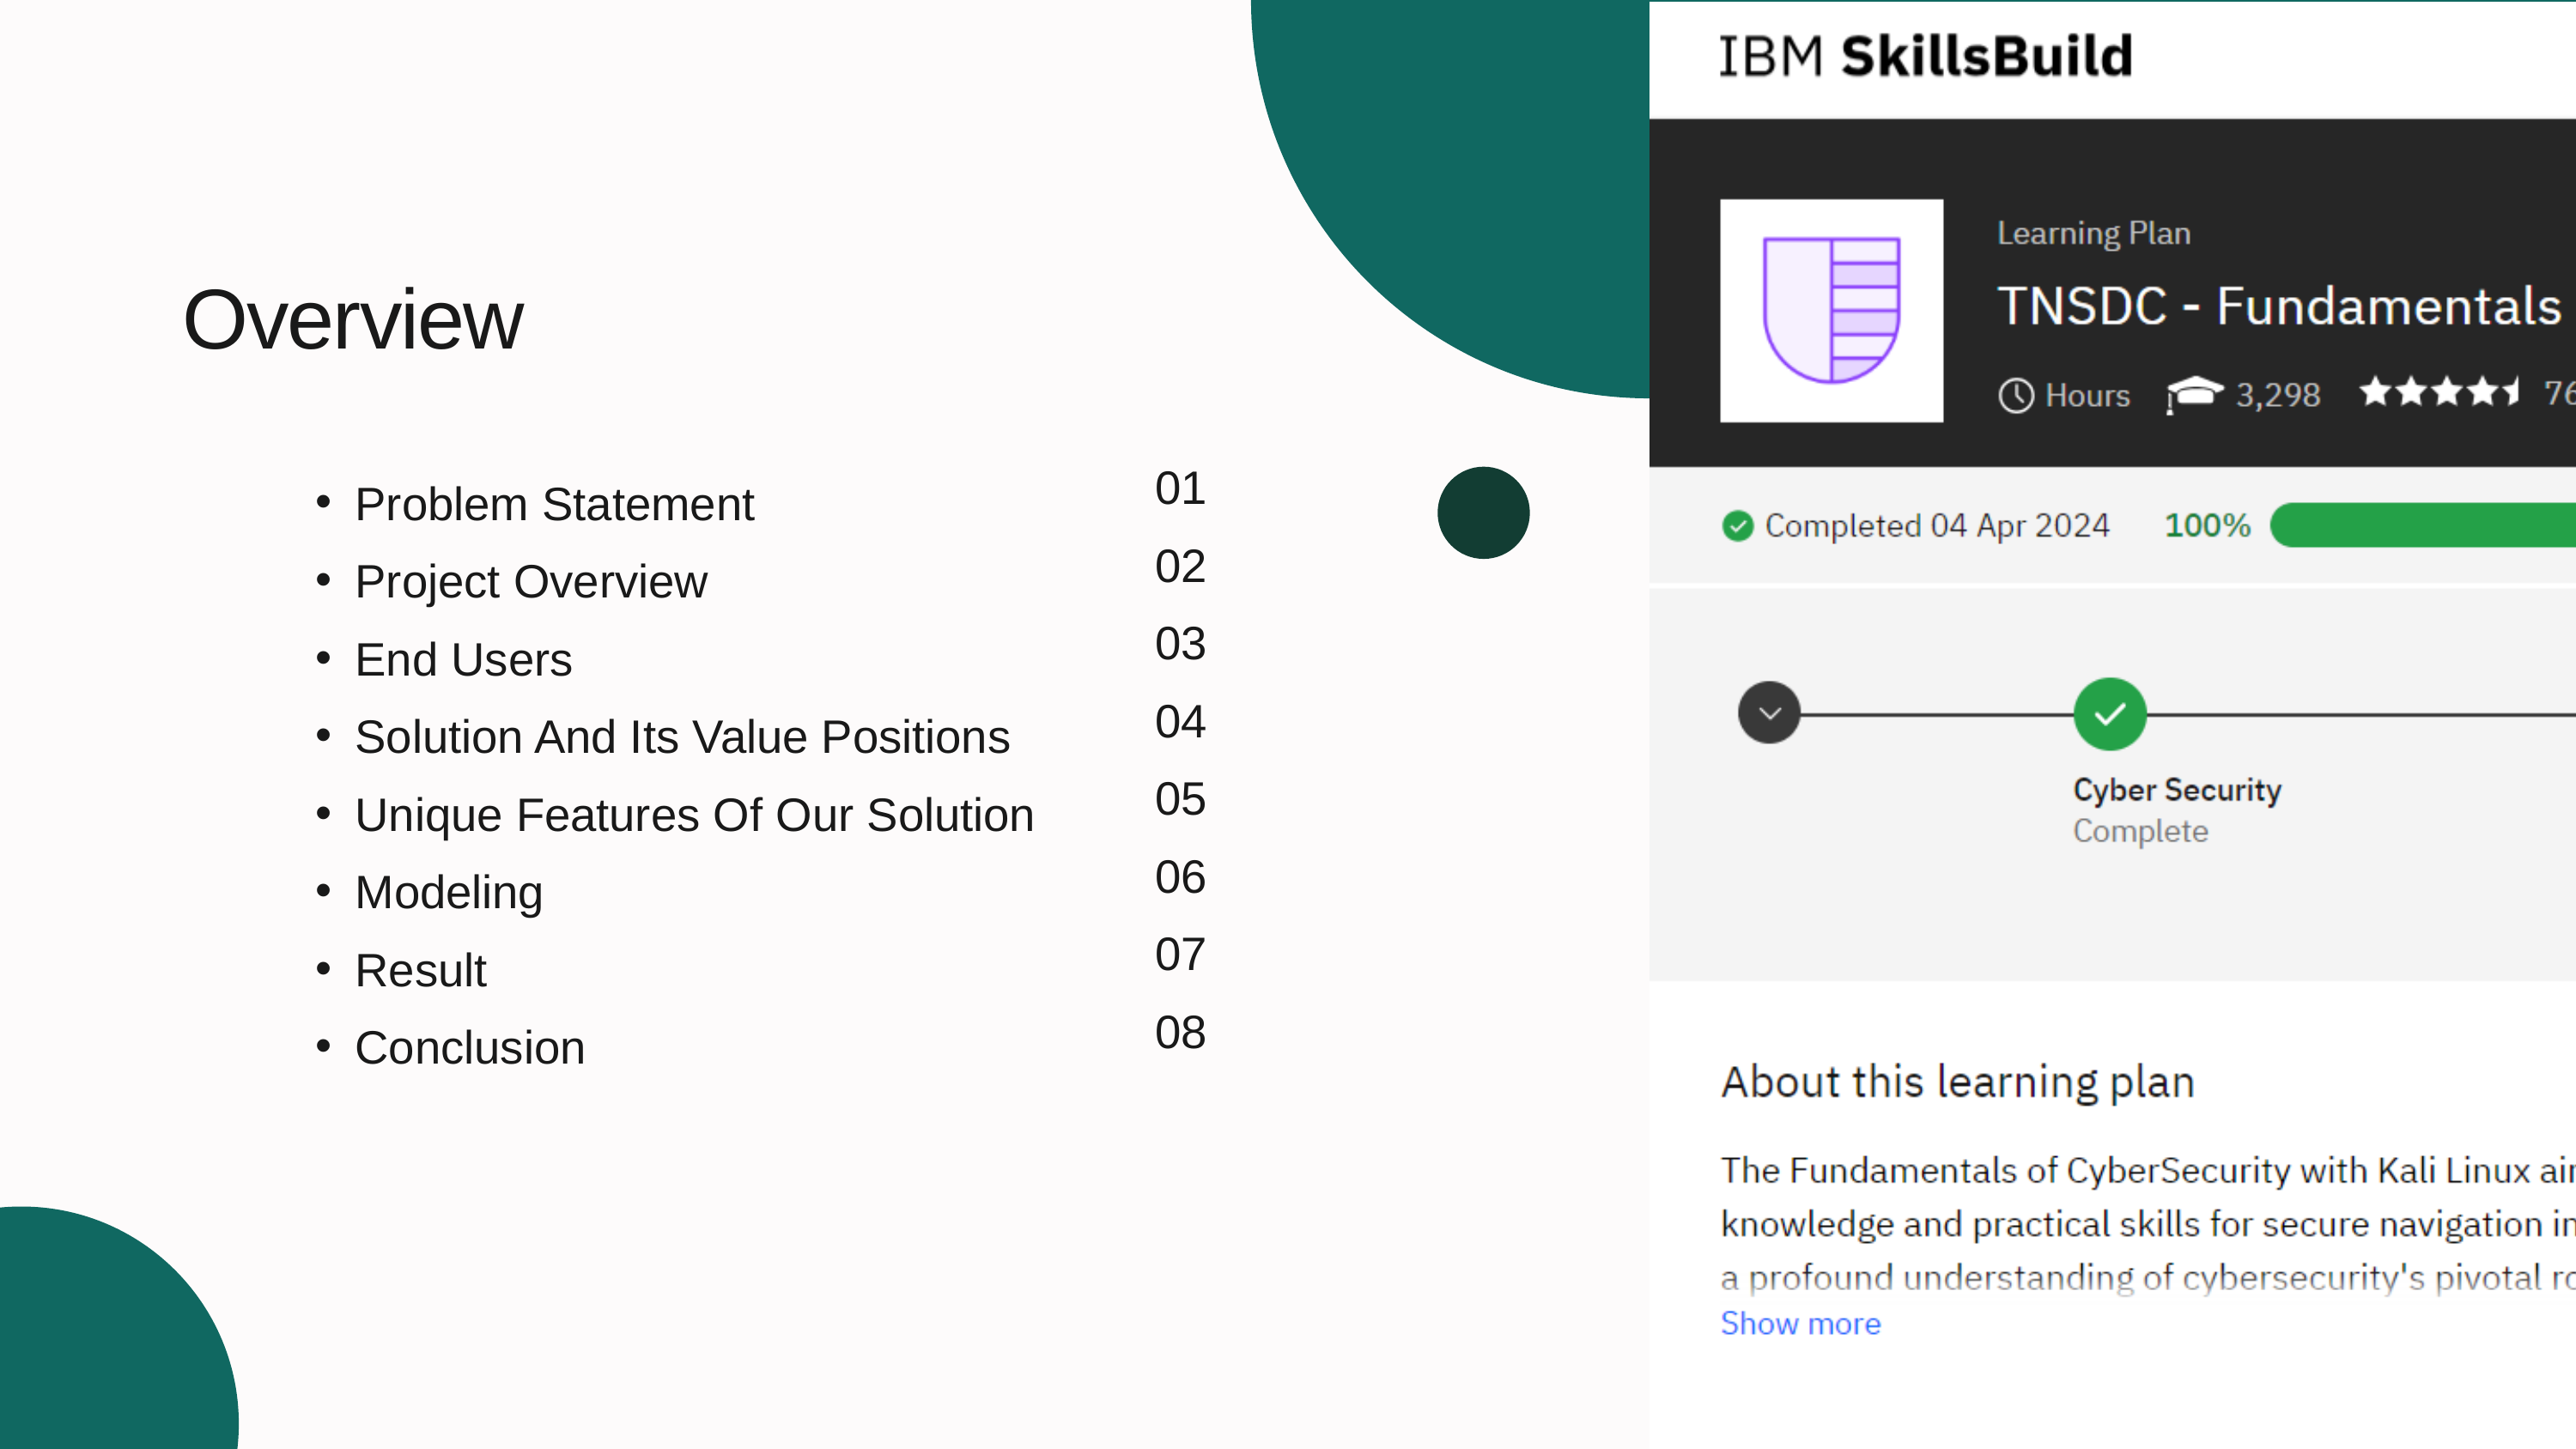

Overview
01
02
03
04
05
06
07
08

Problem Statement
Project Overview
End Users
Solution And Its Value Positions
Unique Features Of Our Solution
Modeling
Result
Conclusion